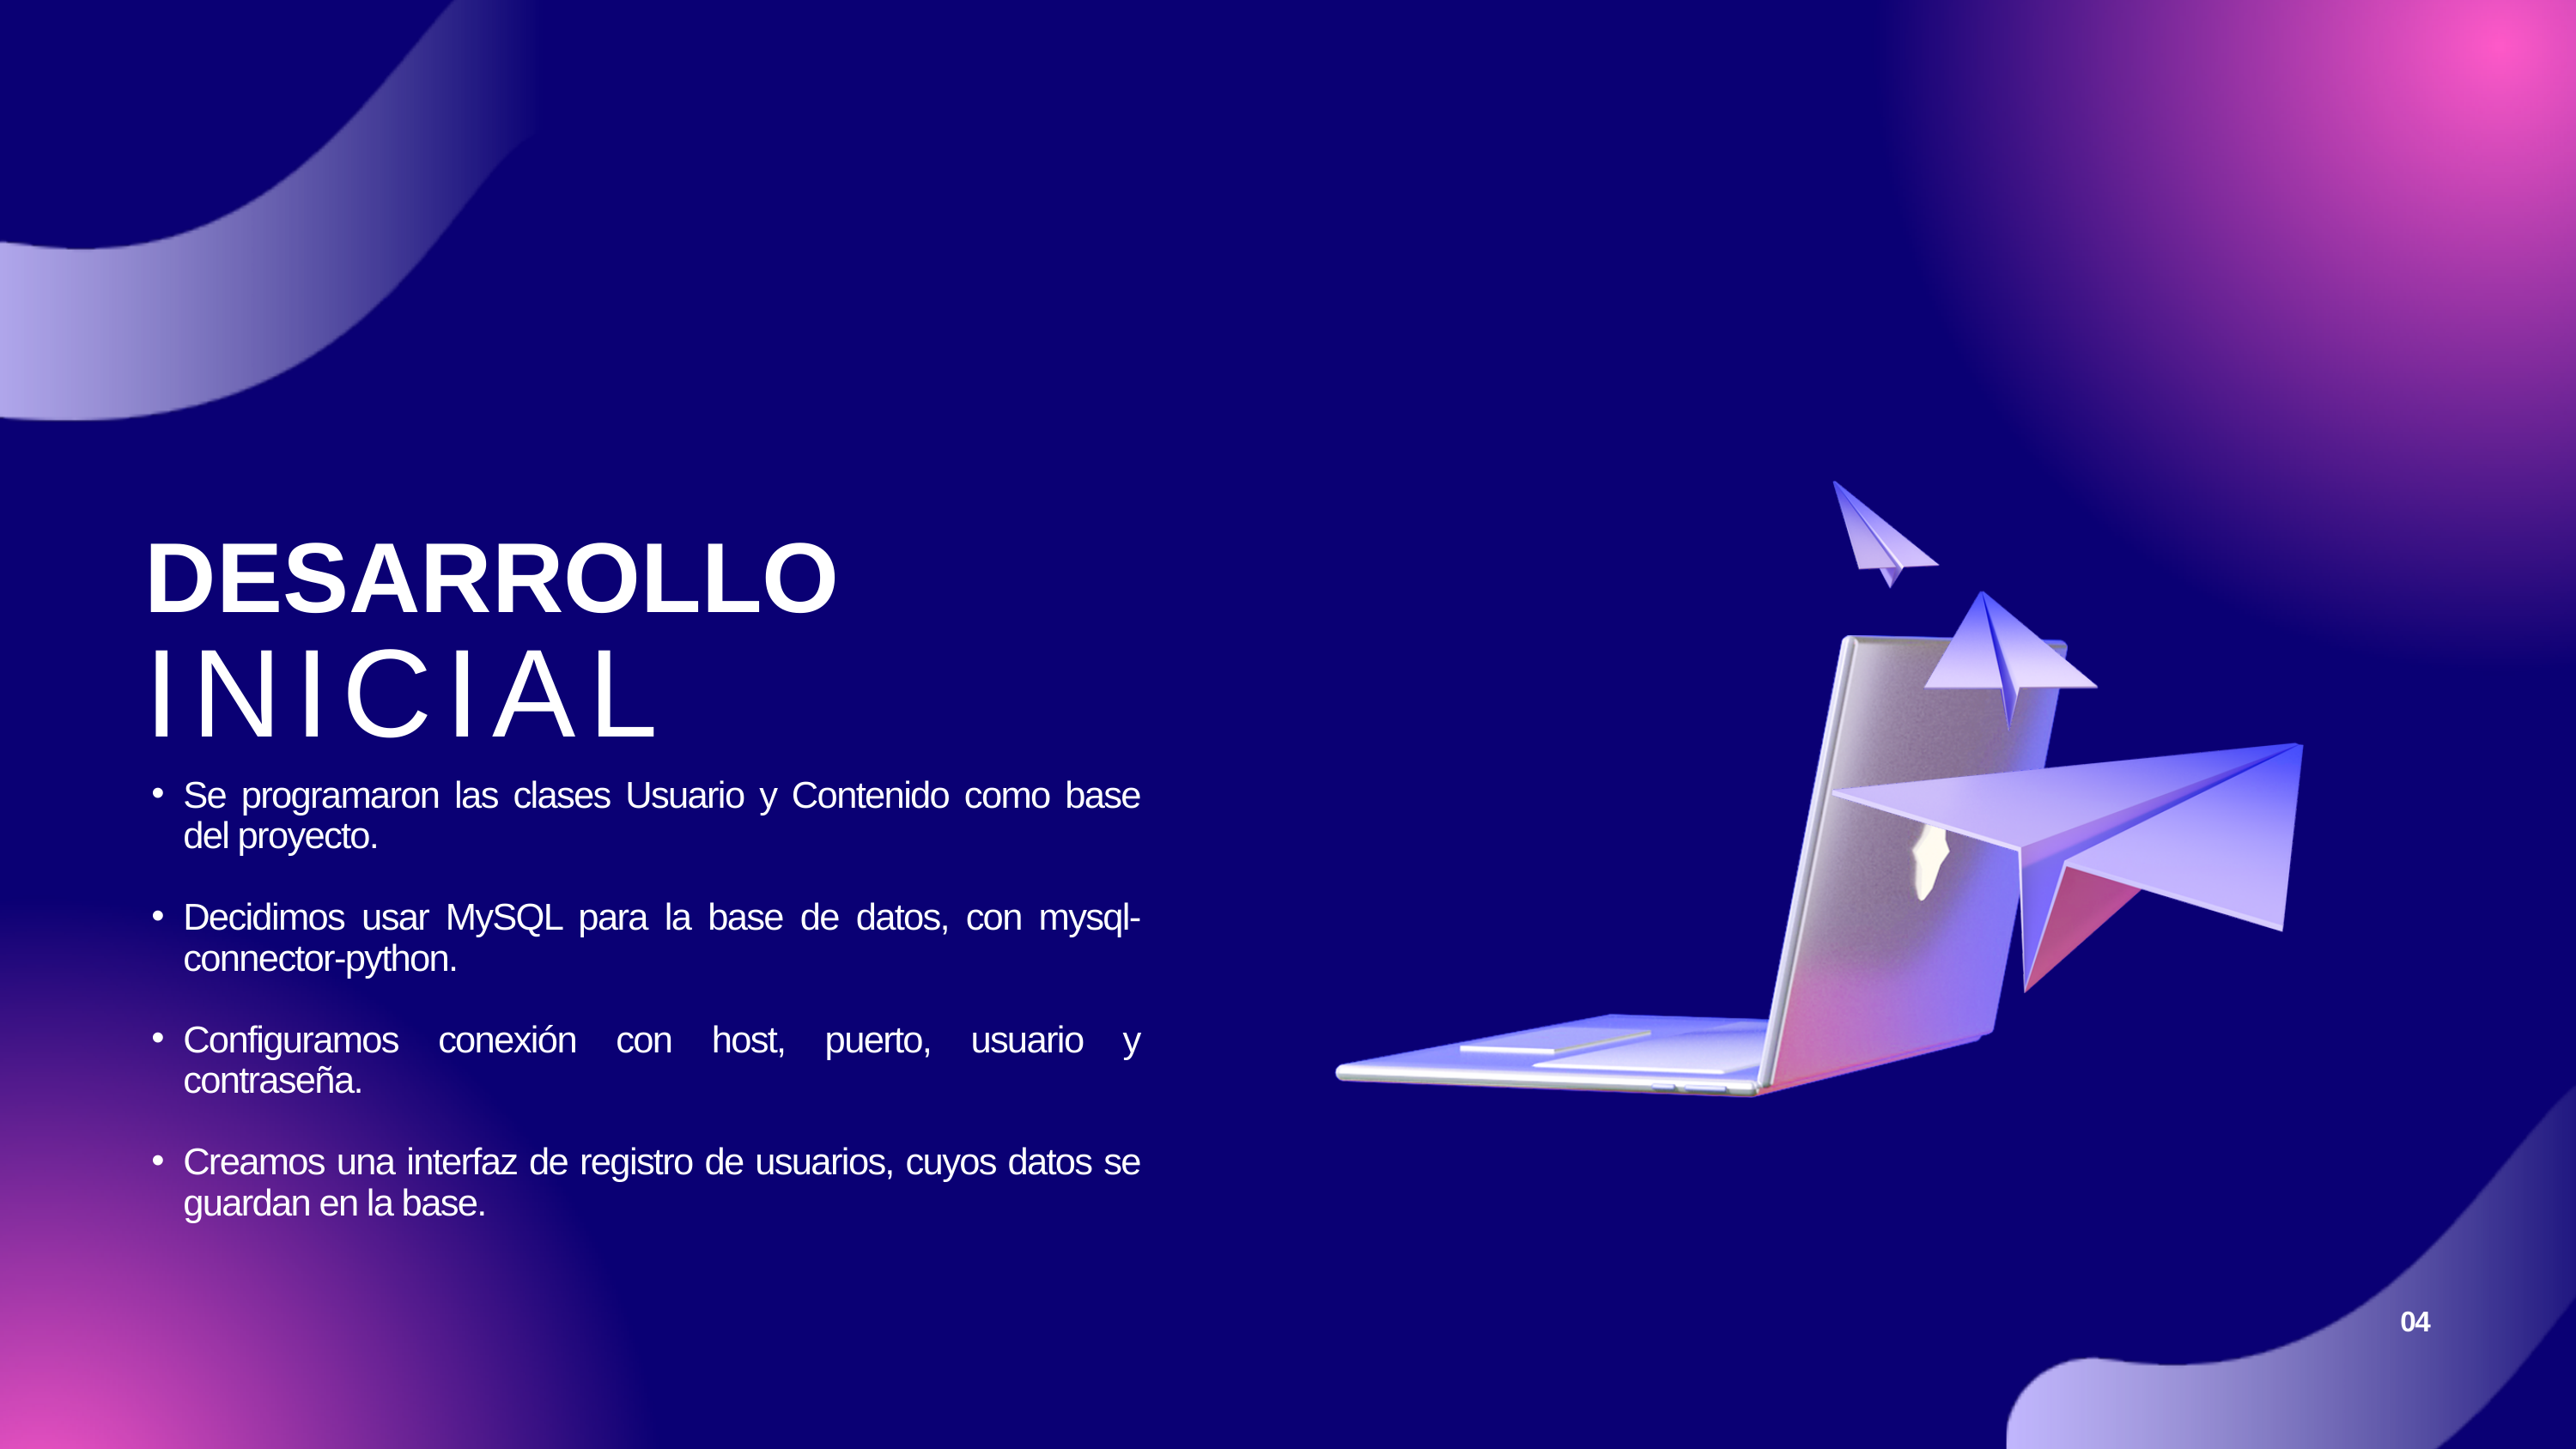

DESARROLLO
INICIAL

Se programaron las clases Usuario y Contenido como base del proyecto.

Decidimos usar MySQL para la base de datos, con mysql-connector-python.

Configuramos conexión con host, puerto, usuario y contraseña.

Creamos una interfaz de registro de usuarios, cuyos datos se guardan en la base.

04